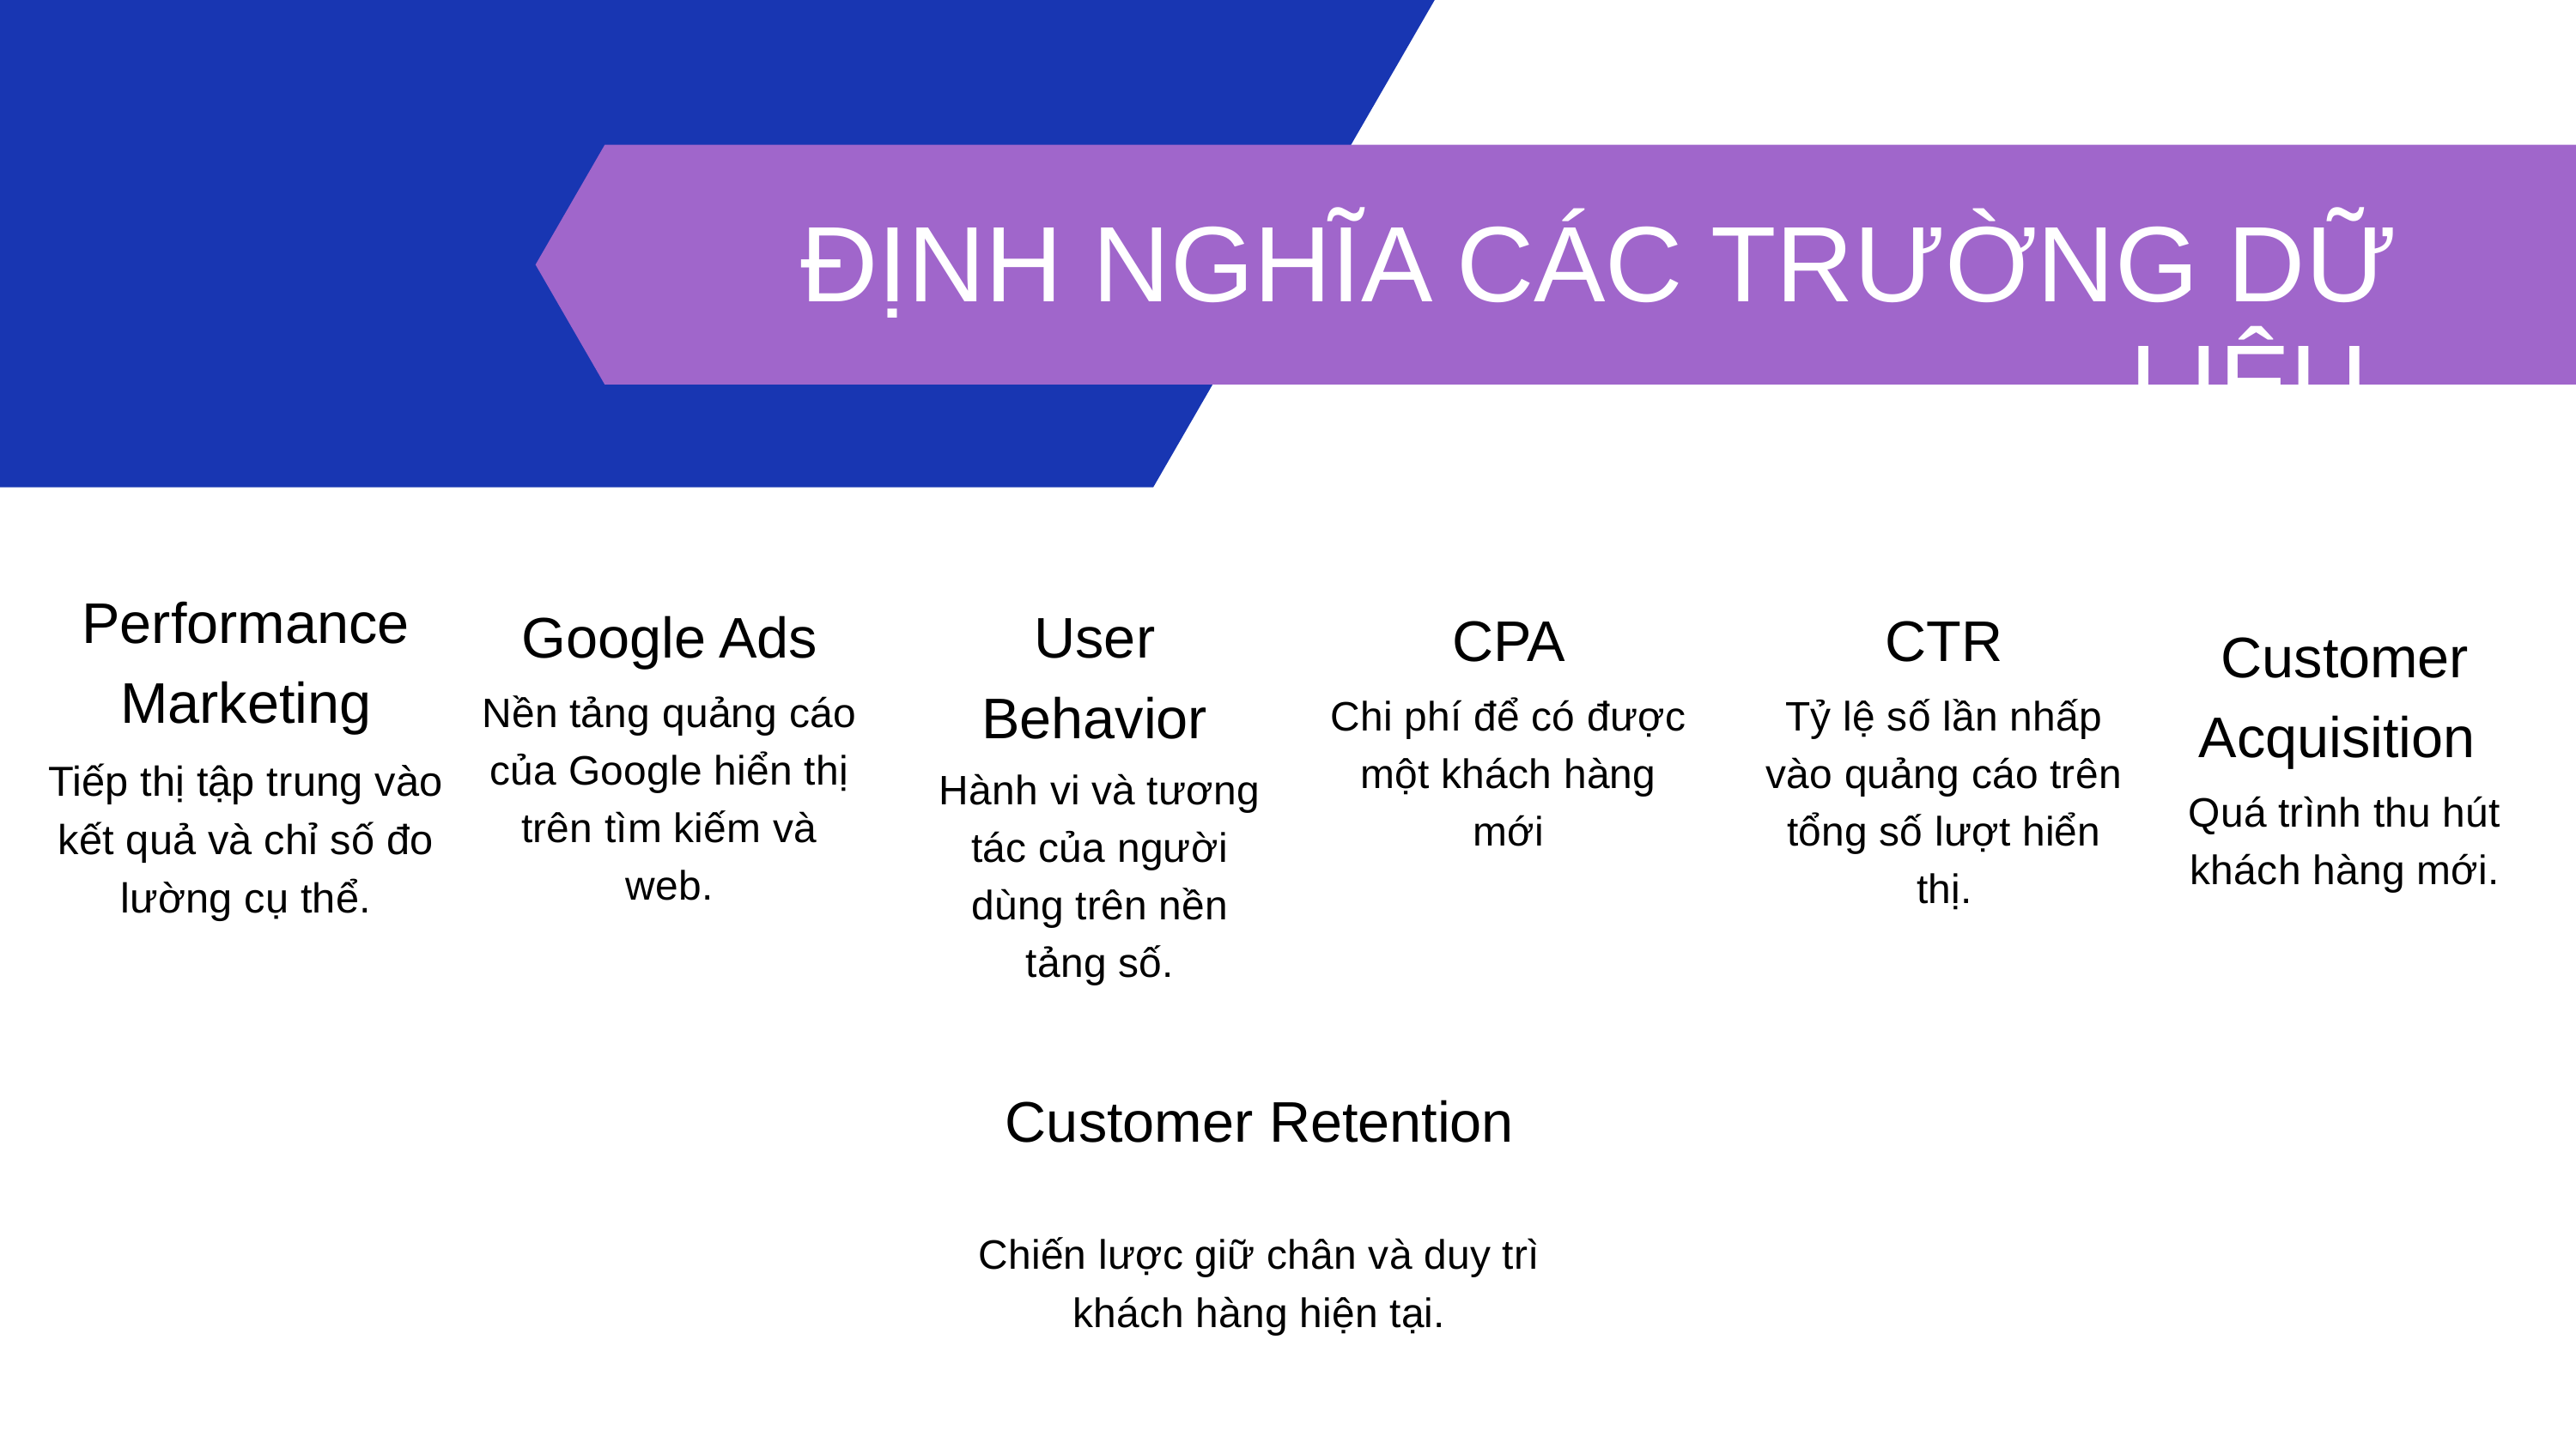

ĐỊNH NGHĨA CÁC TRƯỜNG DỮ LIỆU
Performance Marketing
Tiếp thị tập trung vào kết quả và chỉ số đo lường cụ thể.
Google Ads
Nền tảng quảng cáo của Google hiển thị trên tìm kiếm và web.
User Behavior
Hành vi và tương tác của người dùng trên nền tảng số.
CPA
Chi phí để có được một khách hàng mới
CTR
Tỷ lệ số lần nhấp vào quảng cáo trên tổng số lượt hiển thị.
Customer Acquisition
Quá trình thu hút khách hàng mới.
Customer Retention

Chiến lược giữ chân và duy trì khách hàng hiện tại.